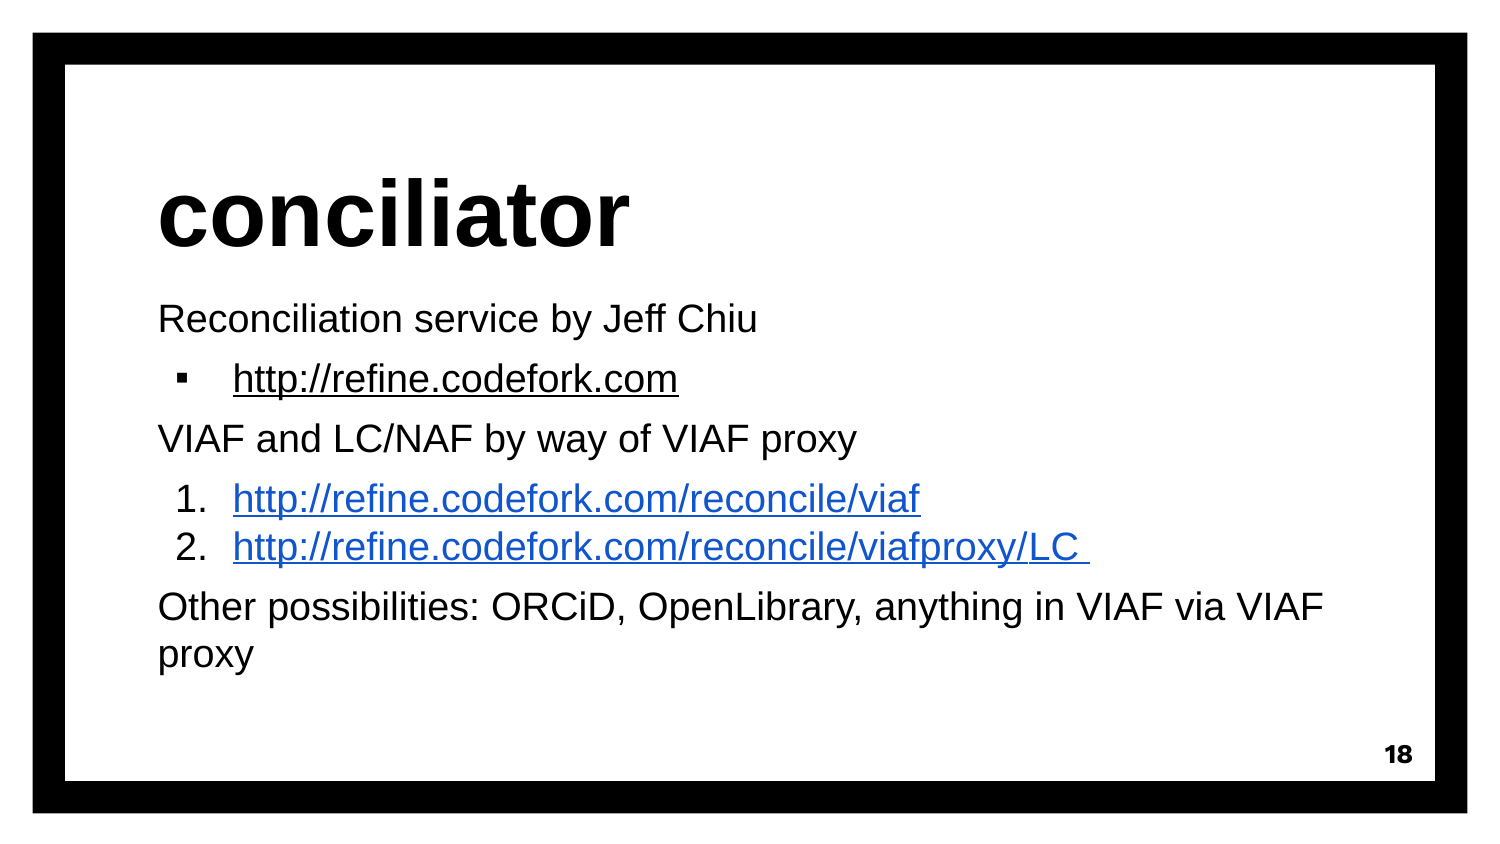

# conciliator
Reconciliation service by Jeff Chiu
http://refine.codefork.com
VIAF and LC/NAF by way of VIAF proxy
http://refine.codefork.com/reconcile/viaf
http://refine.codefork.com/reconcile/viafproxy/LC
Other possibilities: ORCiD, OpenLibrary, anything in VIAF via VIAF proxy

18